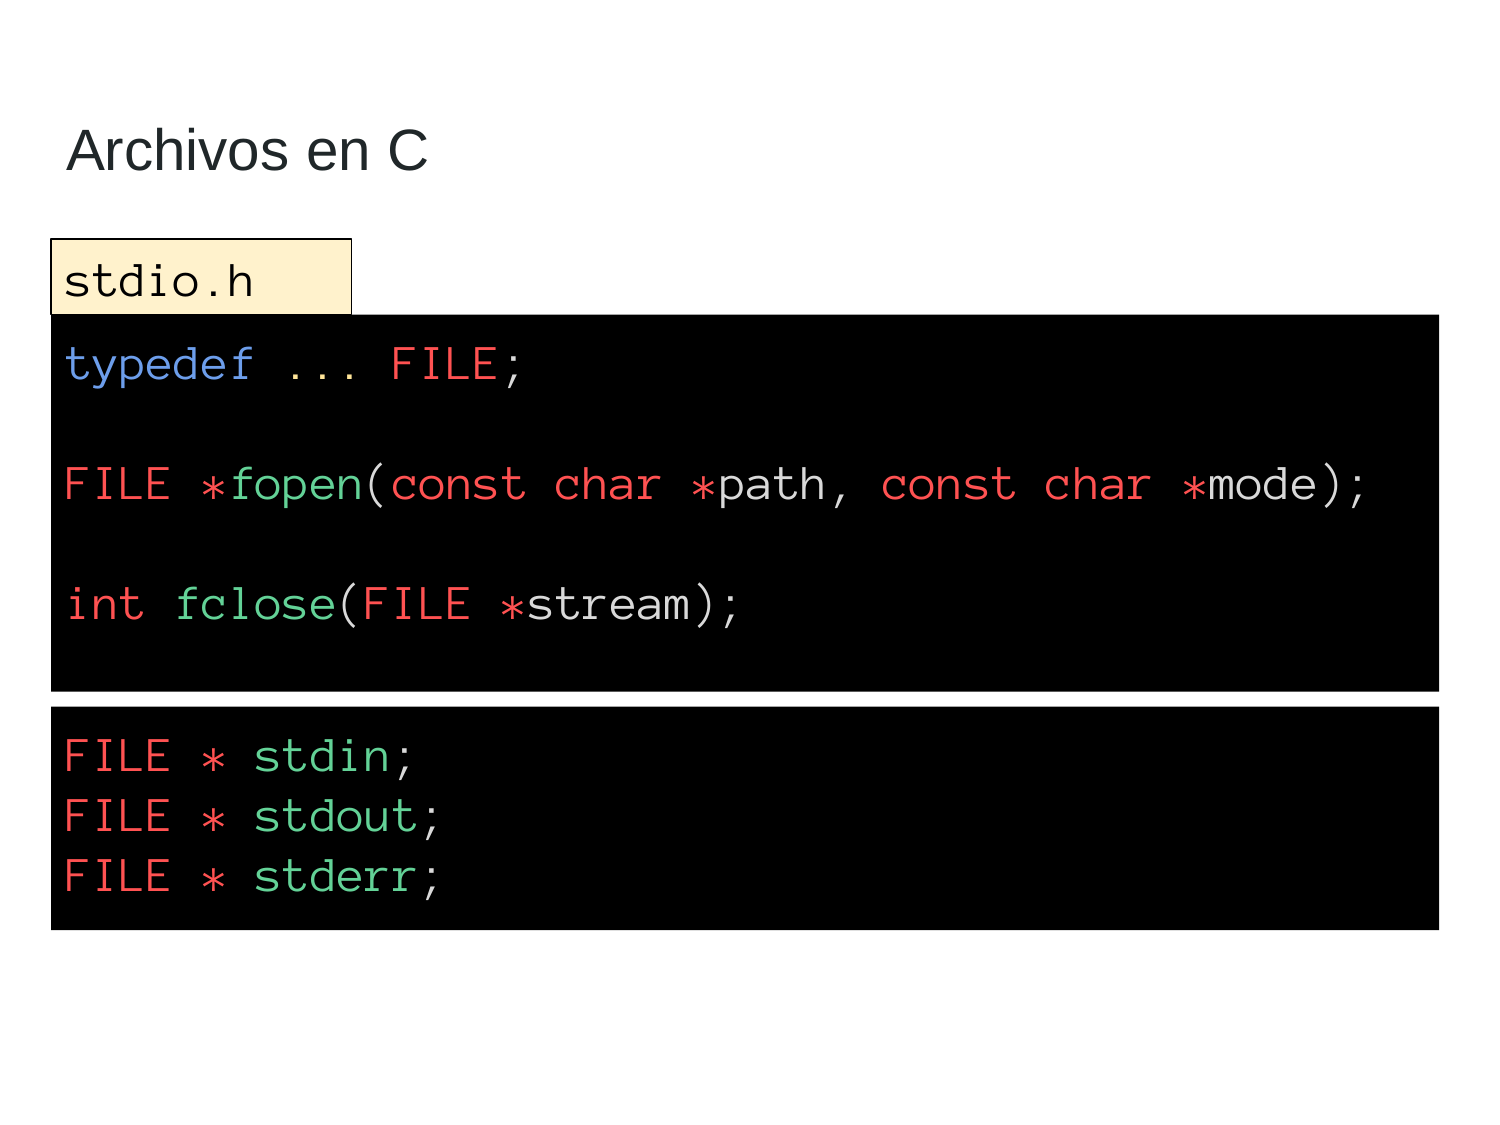

Archivos en C
stdio.h
typedef ... FILE;

FILE *fopen(const char *path, const char *mode);
int fclose(FILE *stream);
FILE * stdin;
FILE * stdout;
FILE * stderr;